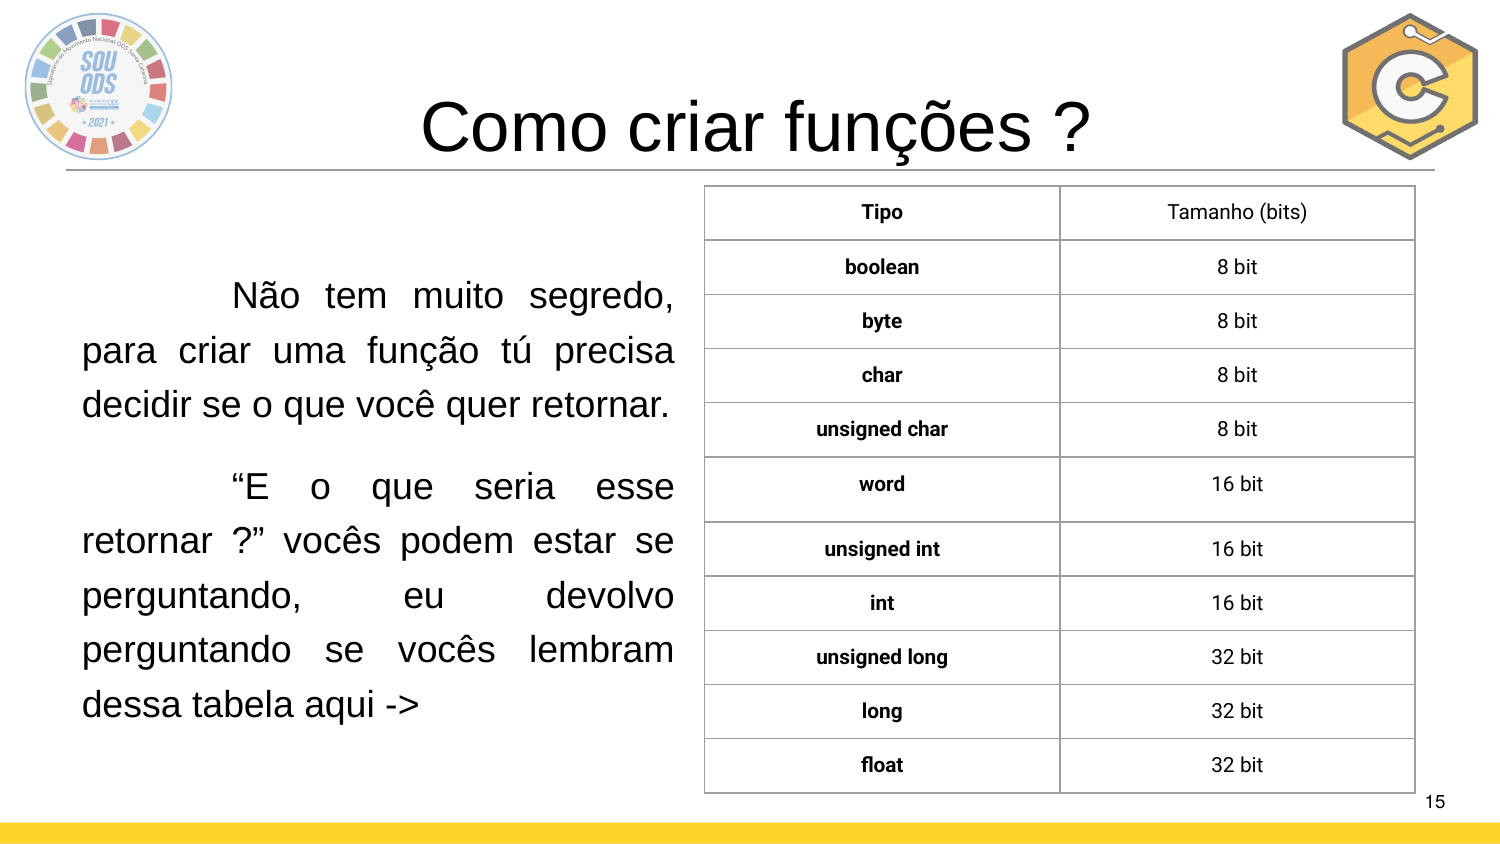

Como criar funções ?
| Tipo | Tamanho (bits) |
| --- | --- |
| boolean | 8 bit |
| byte | 8 bit |
| char | 8 bit |
| unsigned char | 8 bit |
| word | 16 bit |
| unsigned int | 16 bit |
| int | 16 bit |
| unsigned long | 32 bit |
| long | 32 bit |
| float | 32 bit |
	Não tem muito segredo, para criar uma função tú precisa decidir se o que você quer retornar.
	“E o que seria esse retornar ?” vocês podem estar se perguntando, eu devolvo perguntando se vocês lembram dessa tabela aqui ->
15